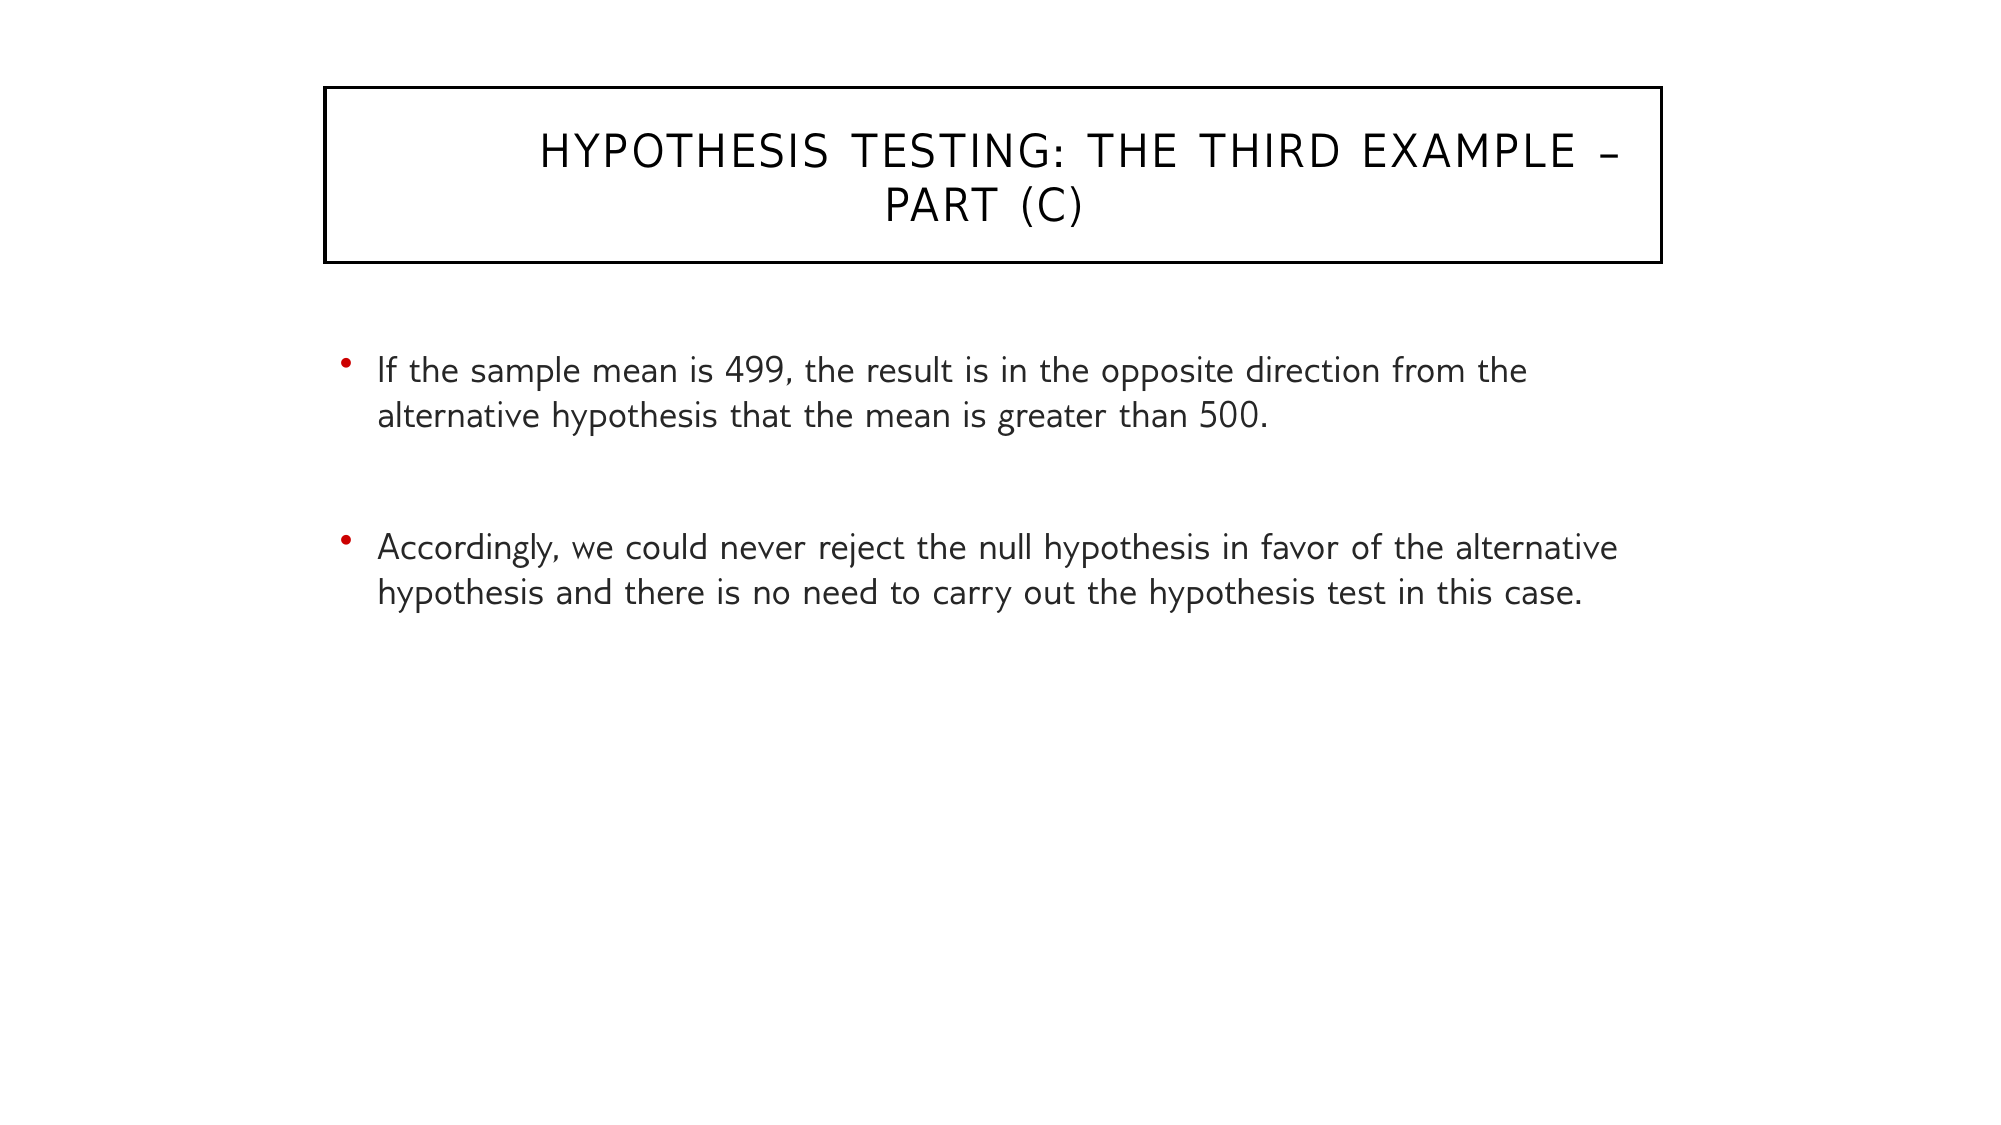

# Hypothesis Testing: The Third Example – Part (C)
If the sample mean is 499, the result is in the opposite direction from the alternative hypothesis that the mean is greater than 500.

Accordingly, we could never reject the null hypothesis in favor of the alternative hypothesis and there is no need to carry out the hypothesis test in this case.
297